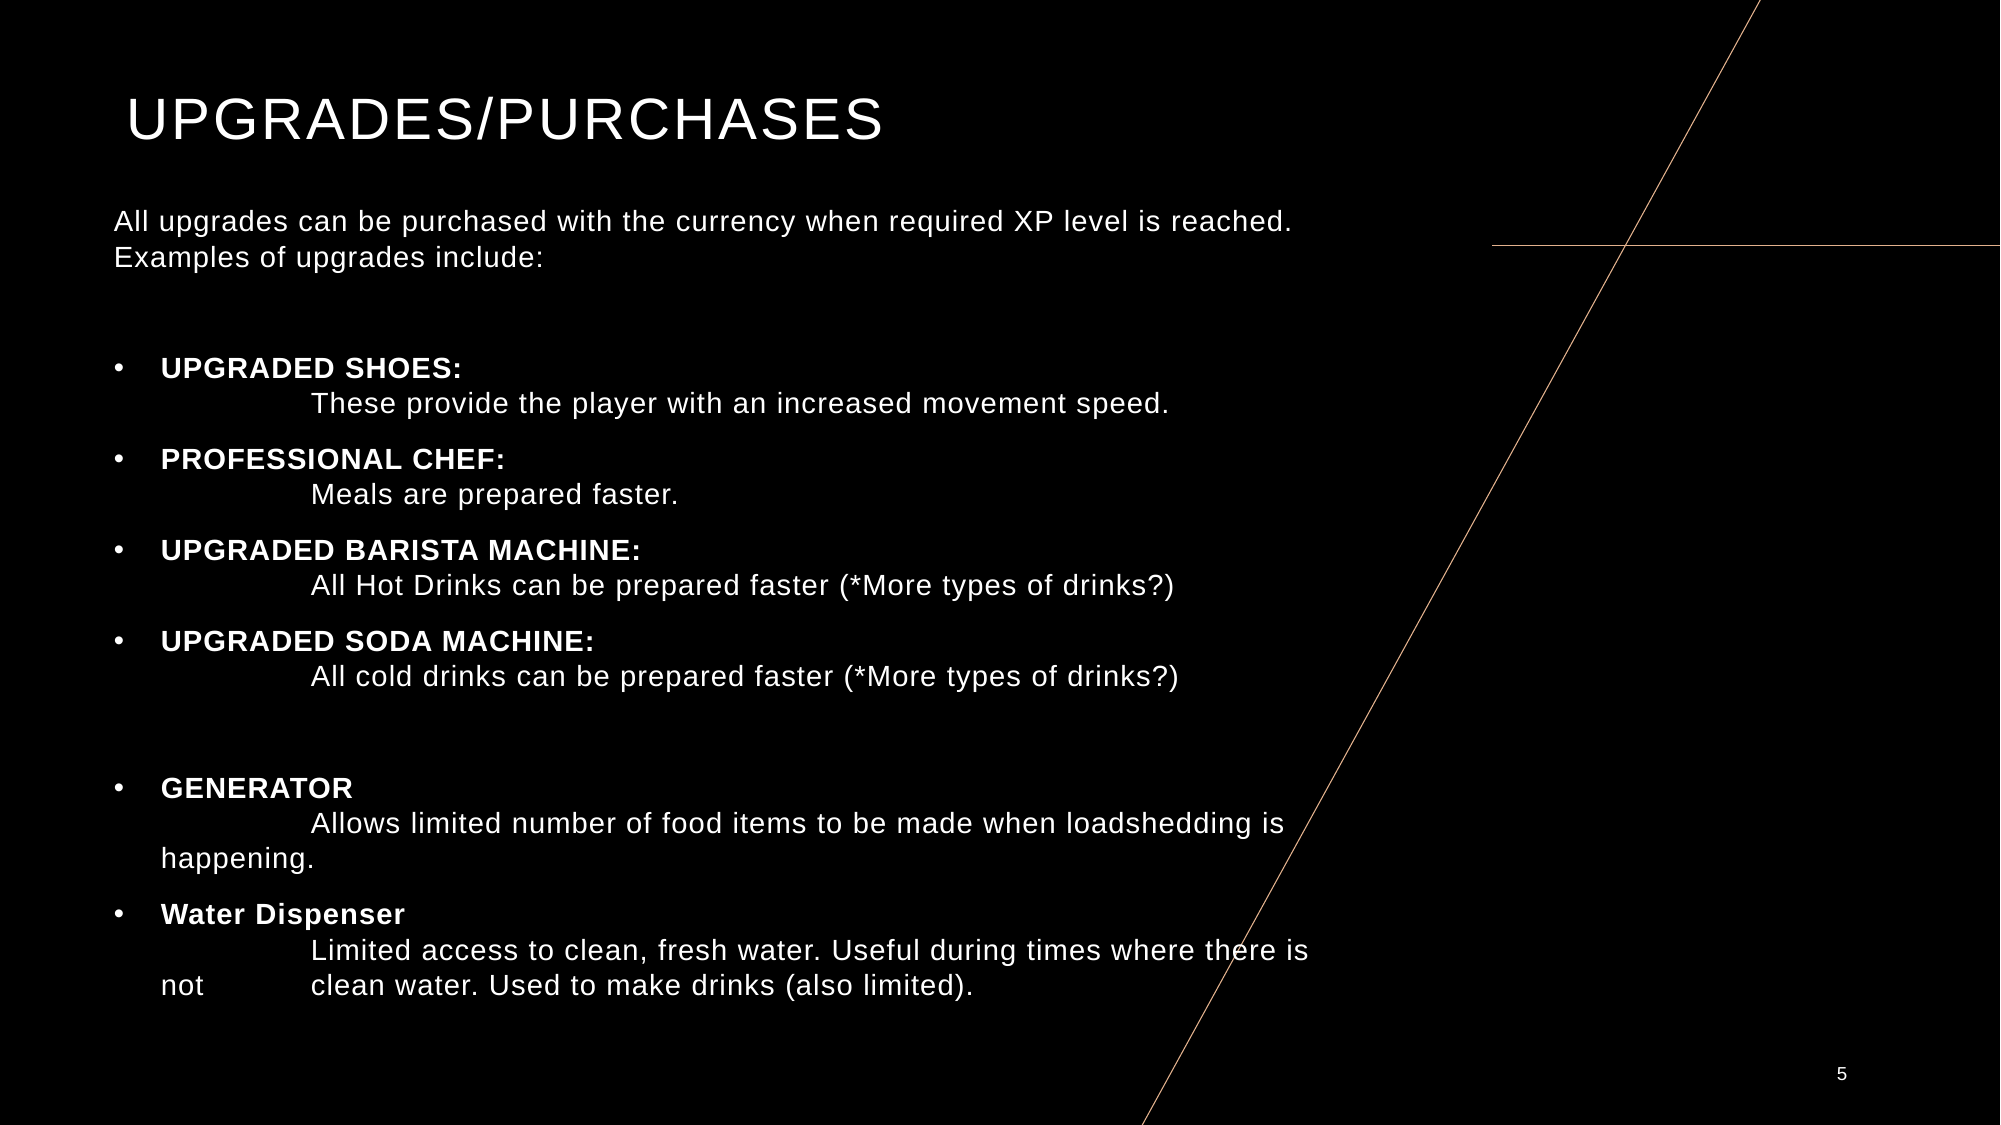

# Upgrades/Purchases
All upgrades can be purchased with the currency when required XP level is reached. Examples of upgrades include:

UPGRADED SHOES:
	These provide the player with an increased movement speed.
PROFESSIONAL CHEF:
	Meals are prepared faster.
UPGRADED BARISTA MACHINE:
	All Hot Drinks can be prepared faster (*More types of drinks?)
UPGRADED SODA MACHINE:
	All cold drinks can be prepared faster (*More types of drinks?)

GENERATOR
	Allows limited number of food items to be made when loadshedding is 	happening.
Water Dispenser
	Limited access to clean, fresh water. Useful during times where there is not 	clean water. Used to make drinks (also limited).
5